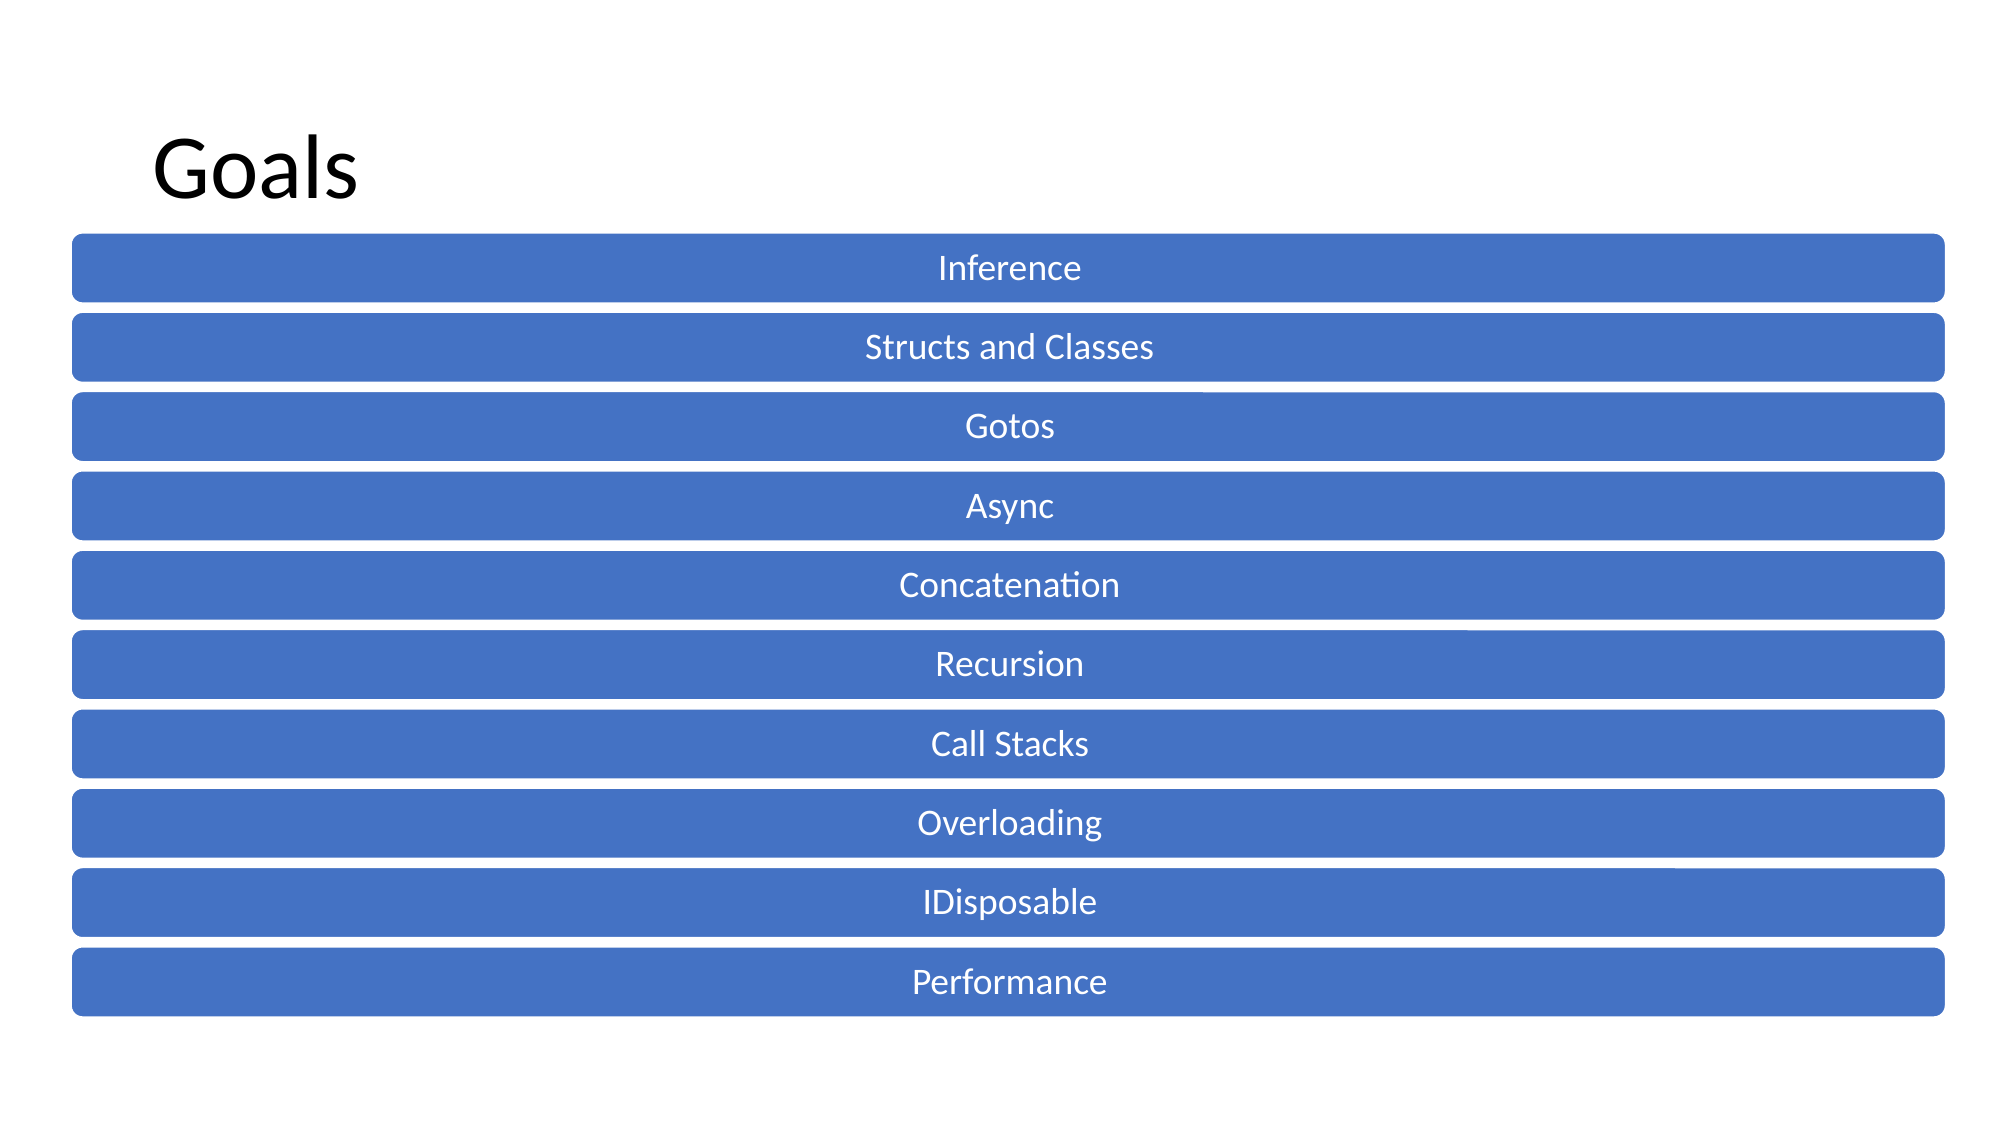

# Goals
Inference
Structs and Classes
Gotos
Async
Concatenation
Recursion
Call Stacks
Overloading
IDisposable
Performance